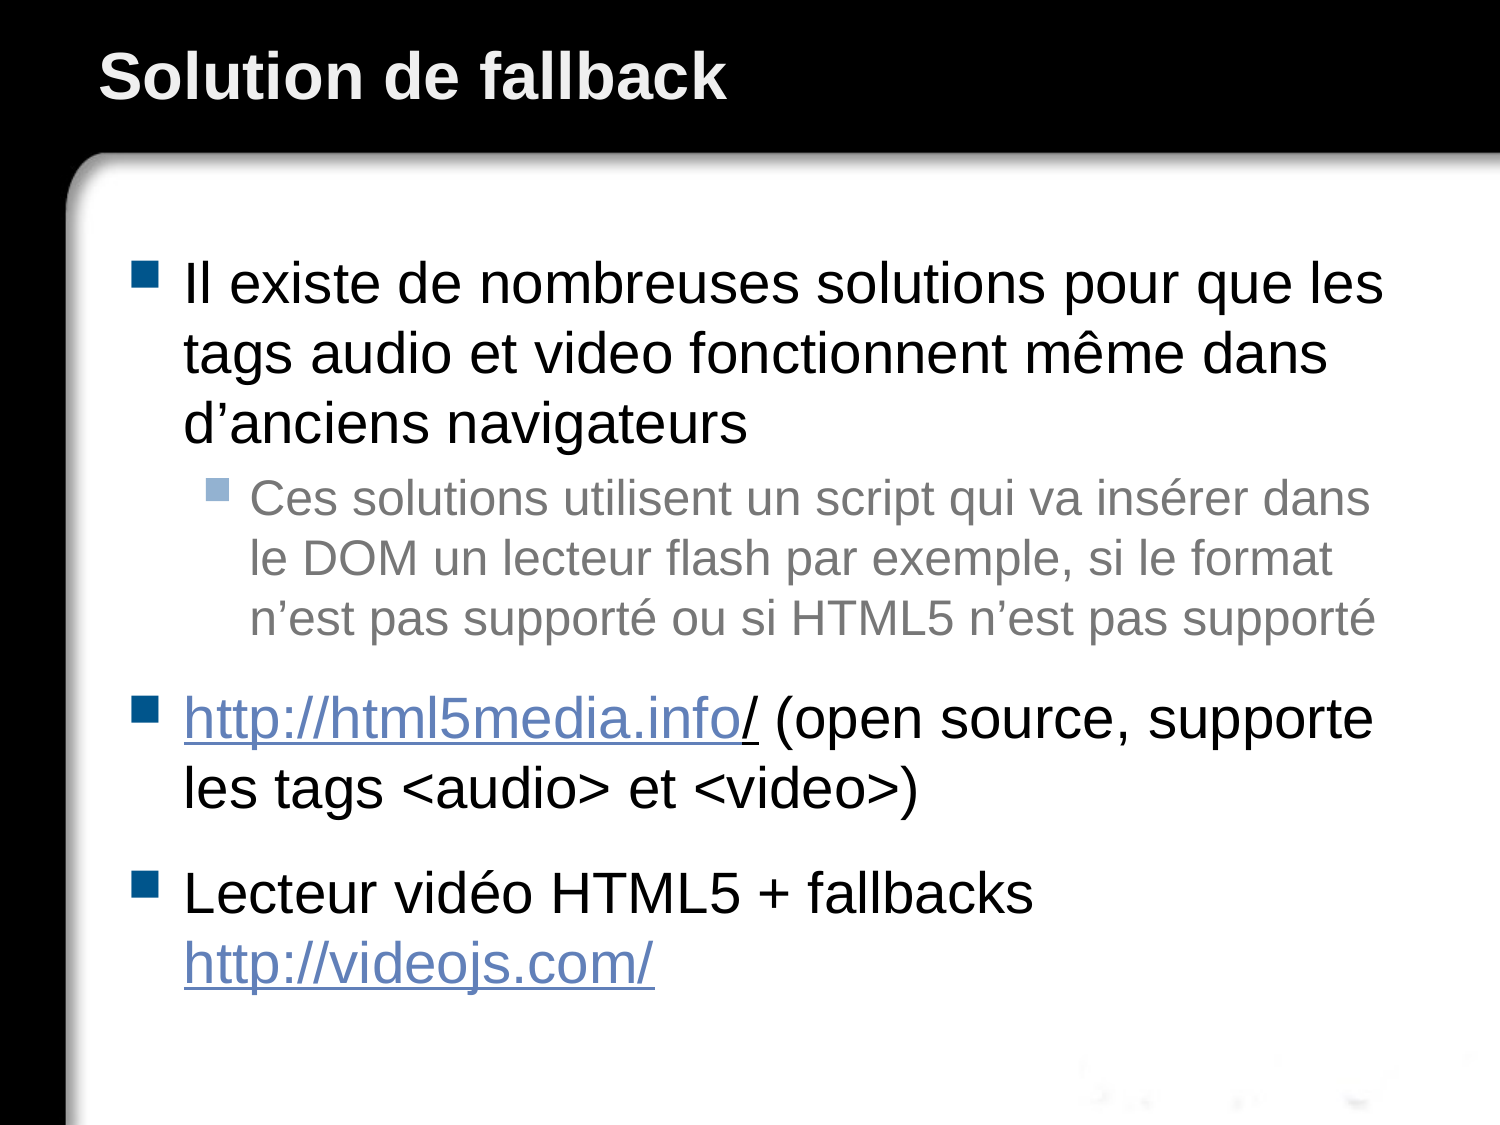

# Solution de fallback
Il existe de nombreuses solutions pour que les tags audio et video fonctionnent même dans d’anciens navigateurs
Ces solutions utilisent un script qui va insérer dans le DOM un lecteur flash par exemple, si le format n’est pas supporté ou si HTML5 n’est pas supporté
http://html5media.info/ (open source, supporte les tags <audio> et <video>)
Lecteur vidéo HTML5 + fallbacks http://videojs.com/